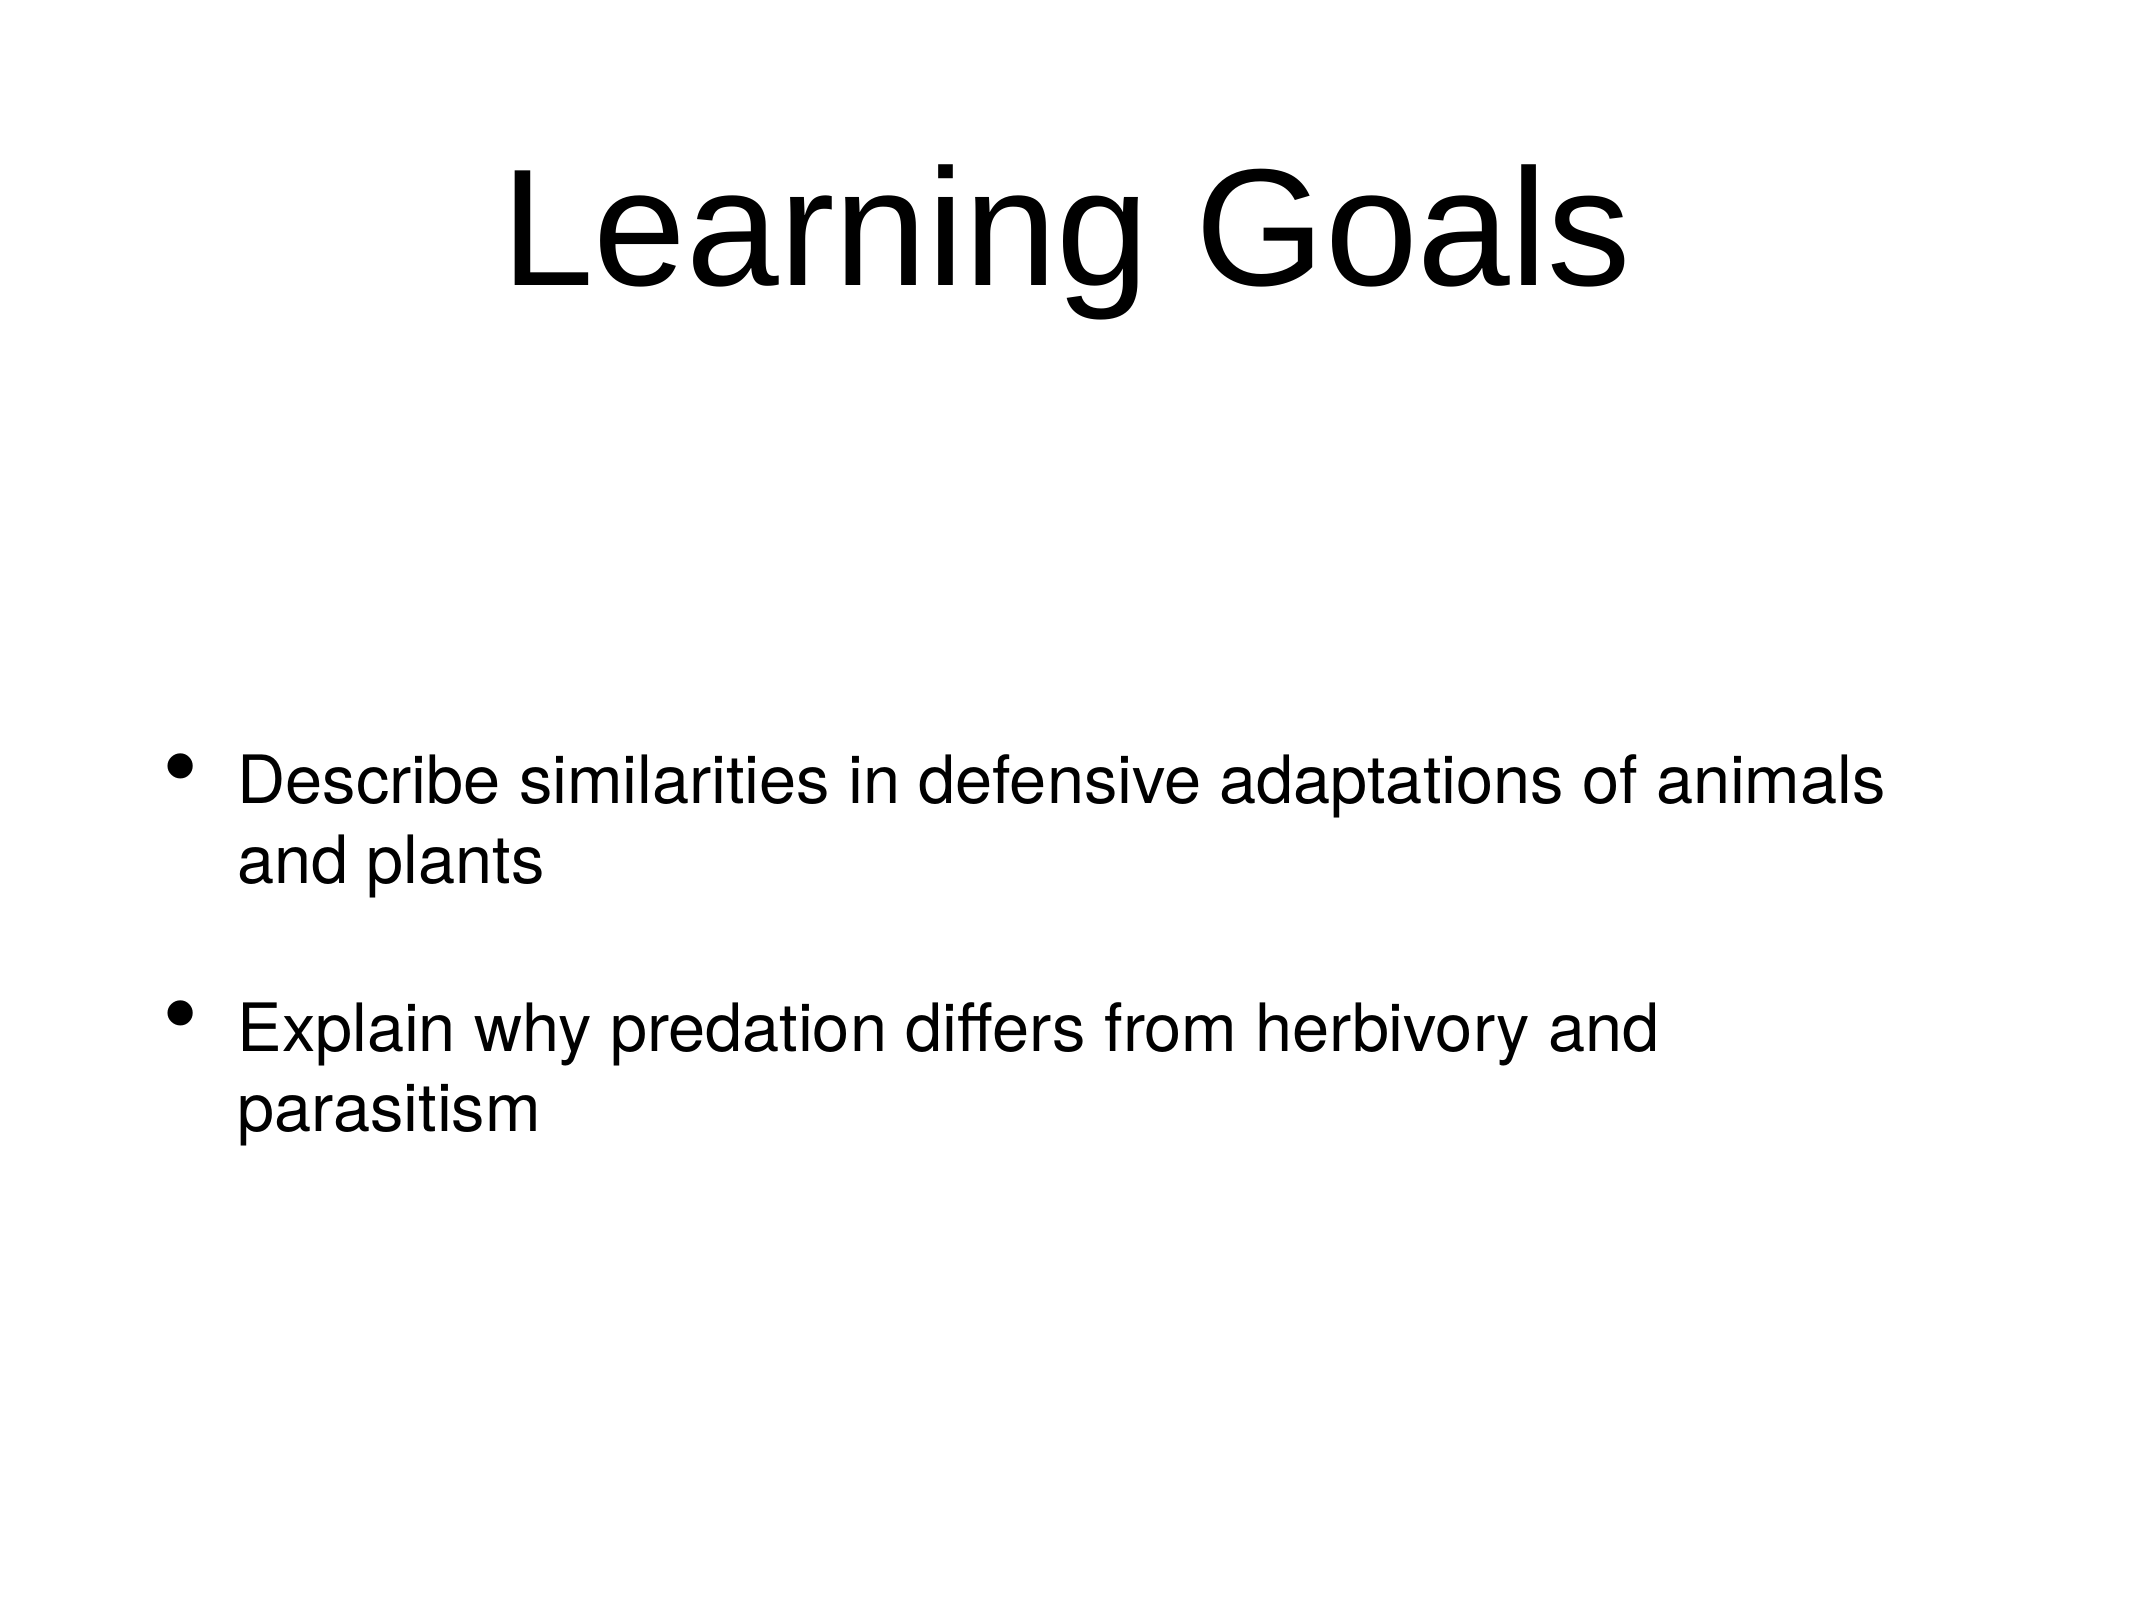

# Learning Goals
Describe similarities in defensive adaptations of animals and plants
Explain why predation differs from herbivory and parasitism